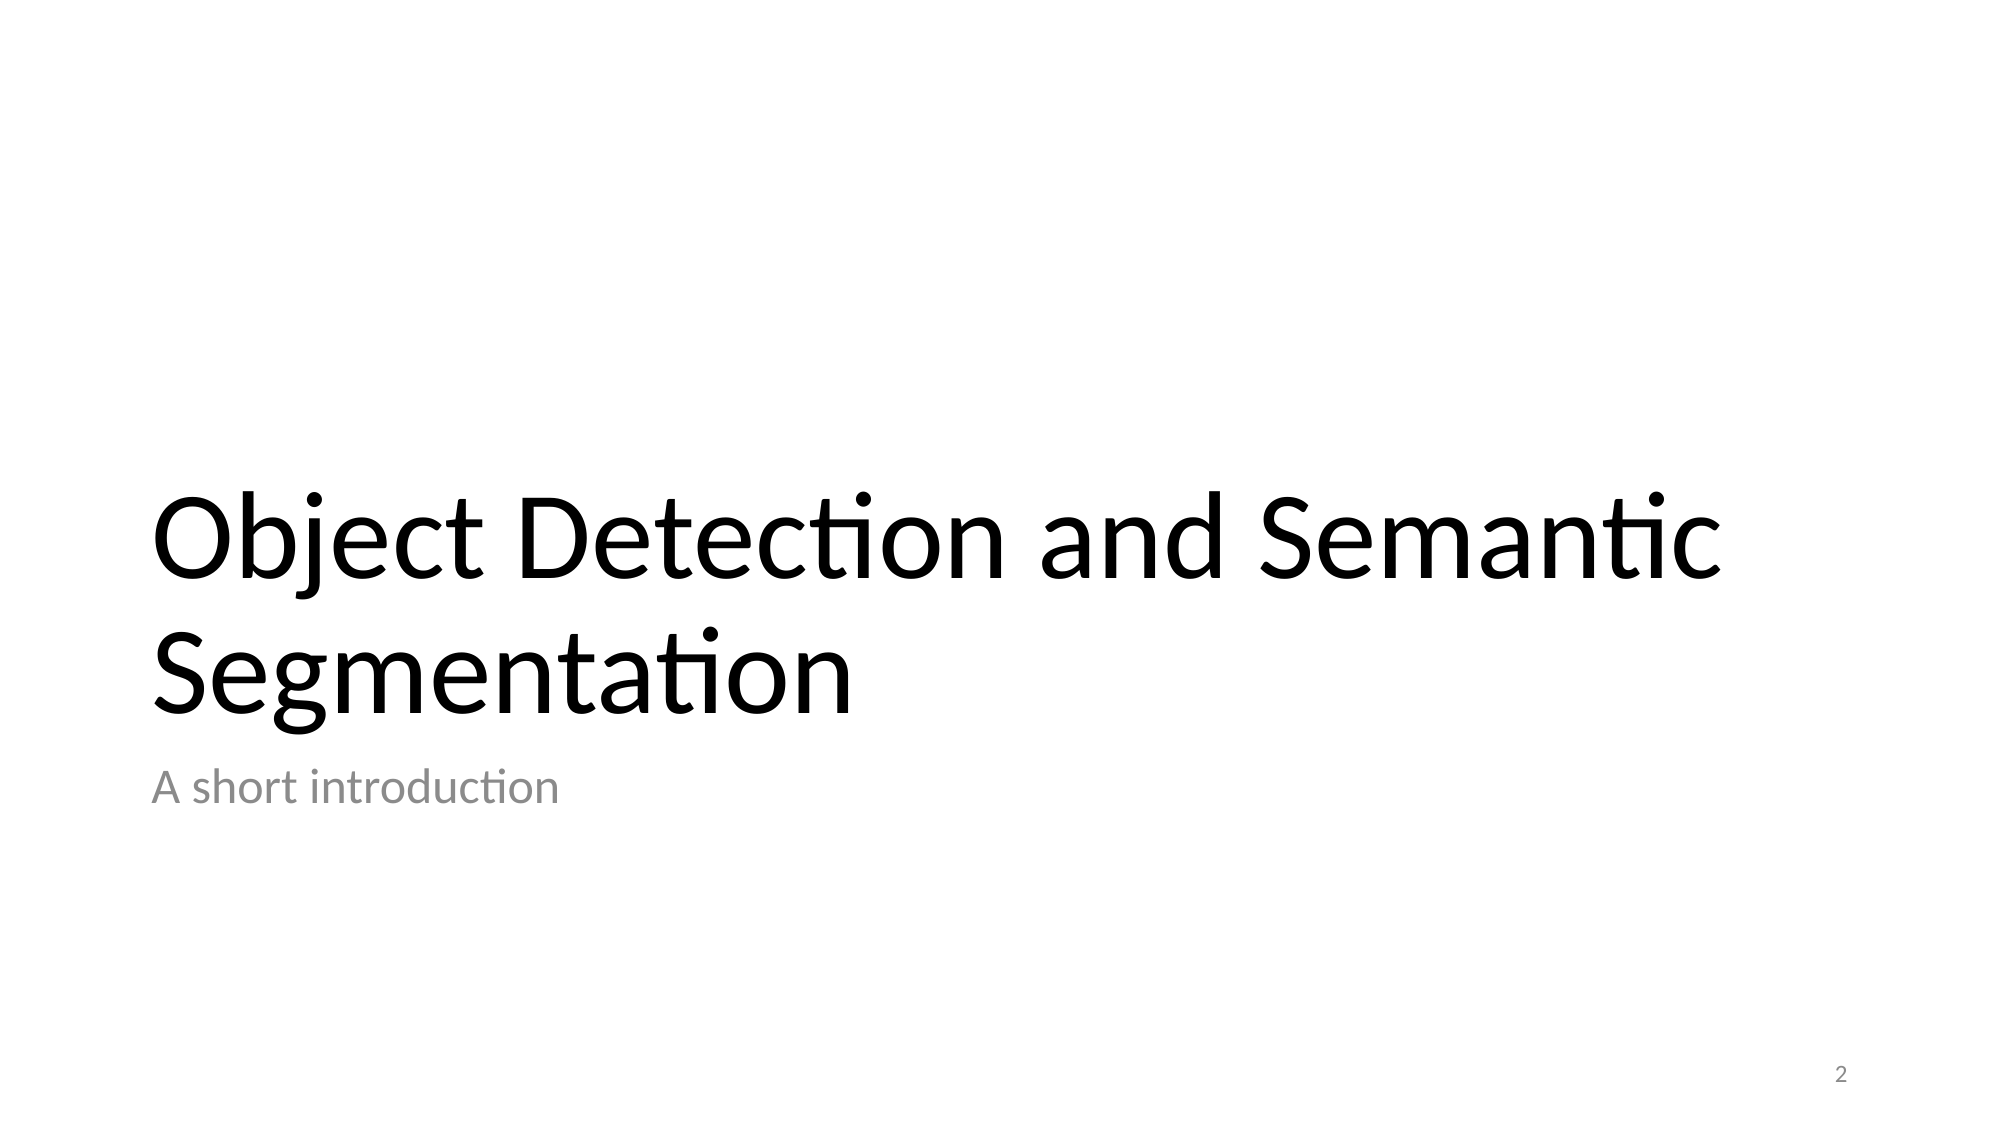

# Object Detection and Semantic Segmentation
A short introduction
2